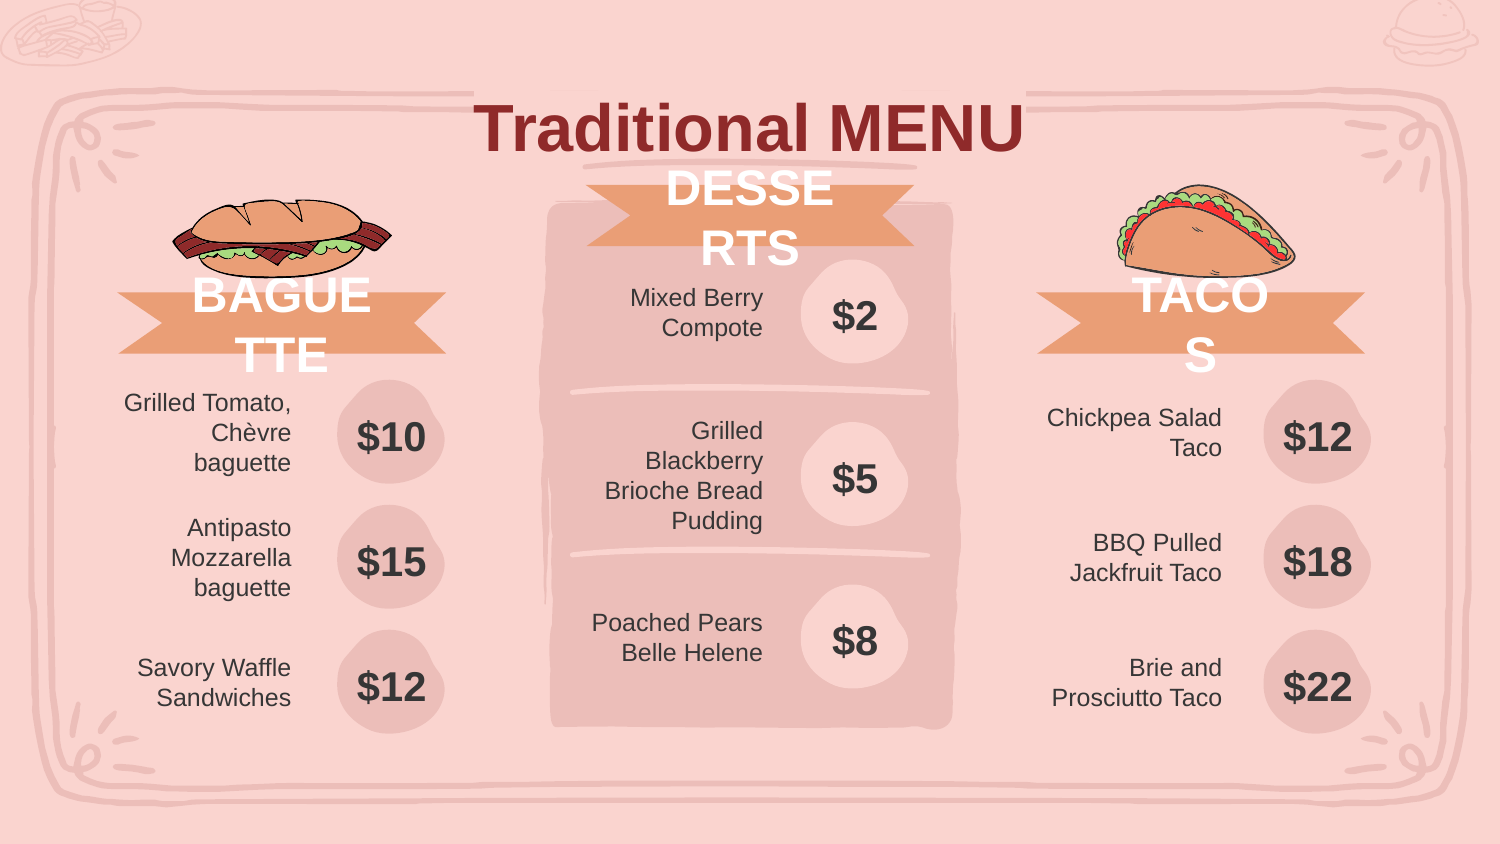

# Traditional MENU

DESSERTS

Mixed Berry Compote
$2

TACOS
BAGUETTE

Grilled Tomato, Chèvre baguette
Chickpea Salad Taco
$10
$12

Grilled Blackberry Brioche Bread Pudding
$5

Antipasto Mozzarella baguette
BBQ Pulled Jackfruit Taco
$15
$18

Poached Pears Belle Helene
$8

Savory Waffle Sandwiches
Brie and Prosciutto Taco
$12
$22